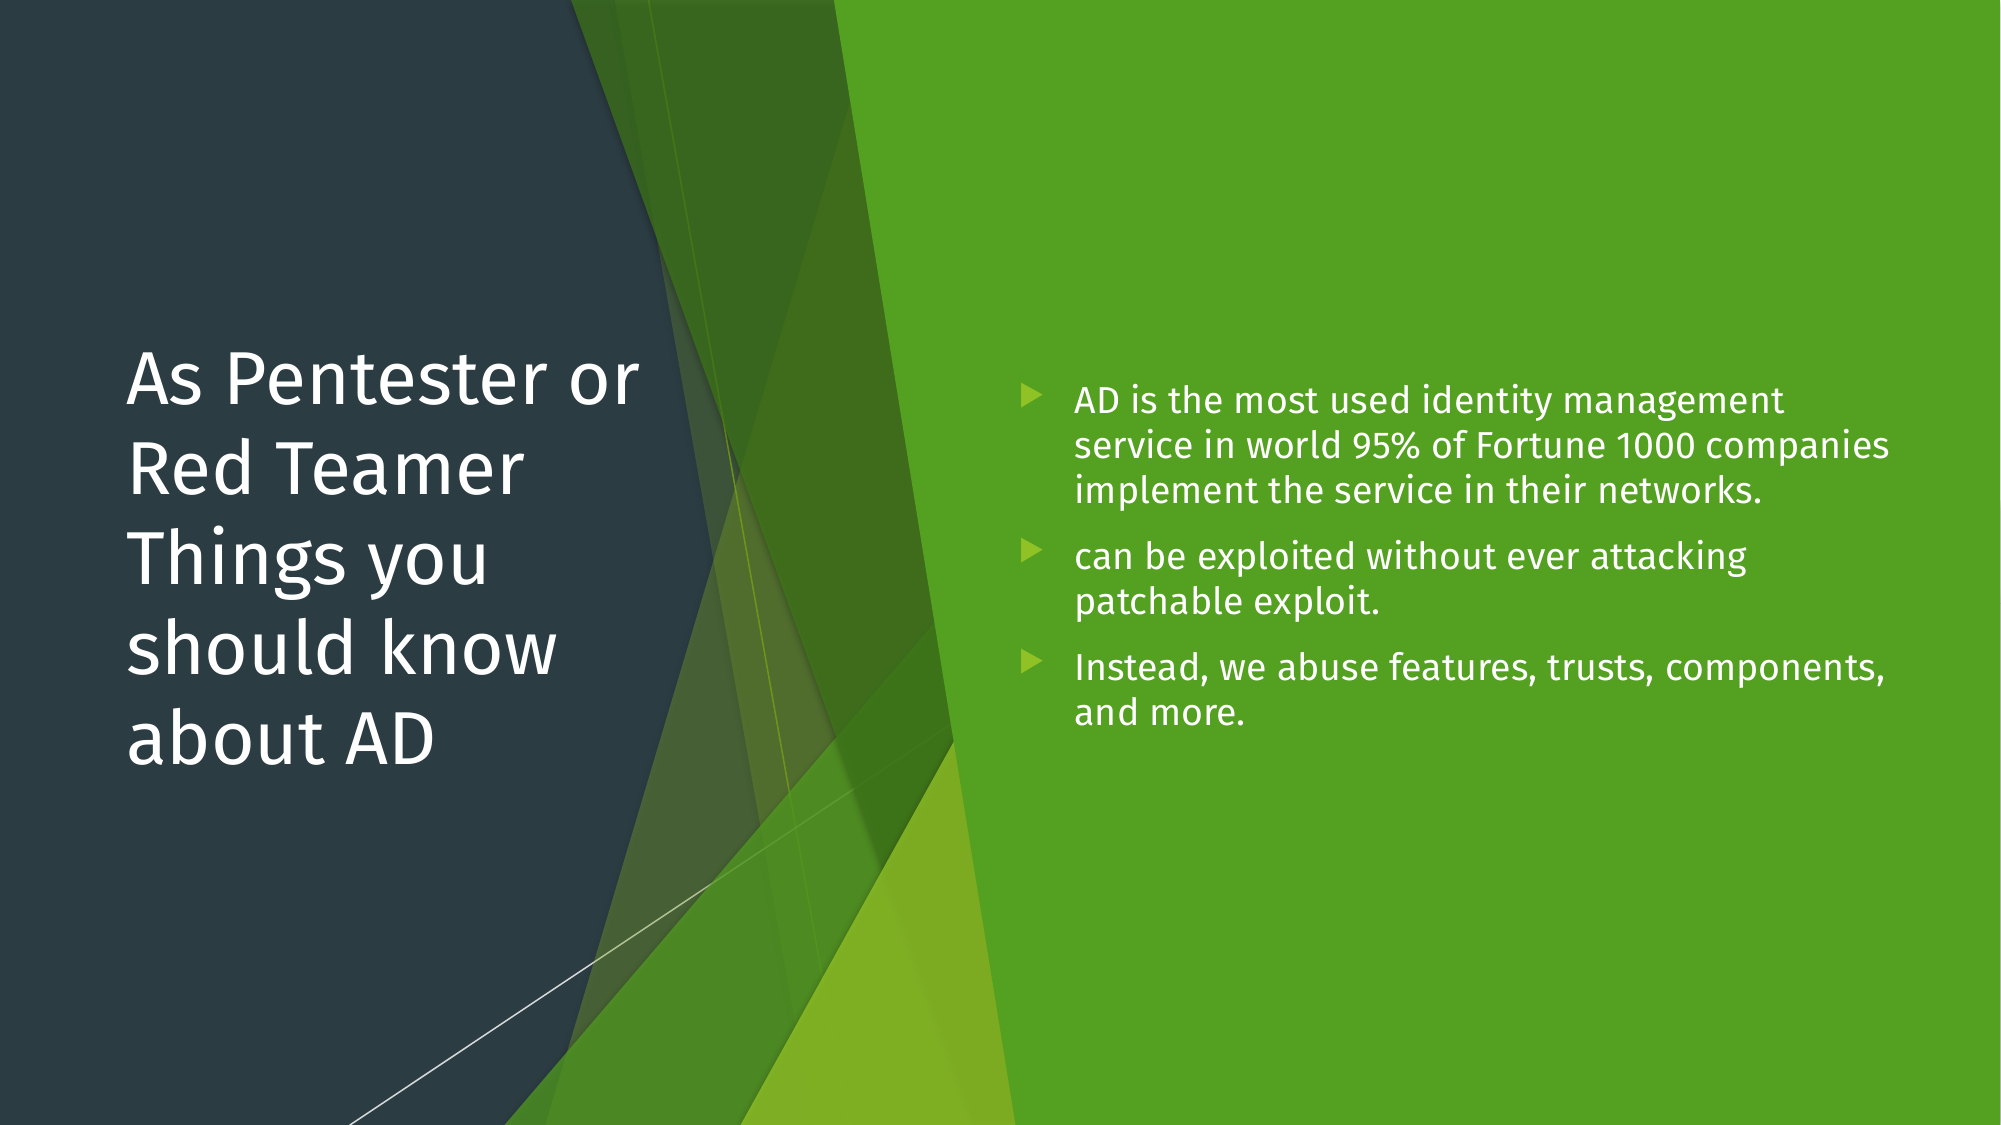

# As Pentester or Red Teamer Things you should know about AD
AD is the most used identity management service in world 95% of Fortune 1000 companies implement the service in their networks.
can be exploited without ever attacking patchable exploit.
Instead, we abuse features, trusts, components, and more.

@soheilsec
4